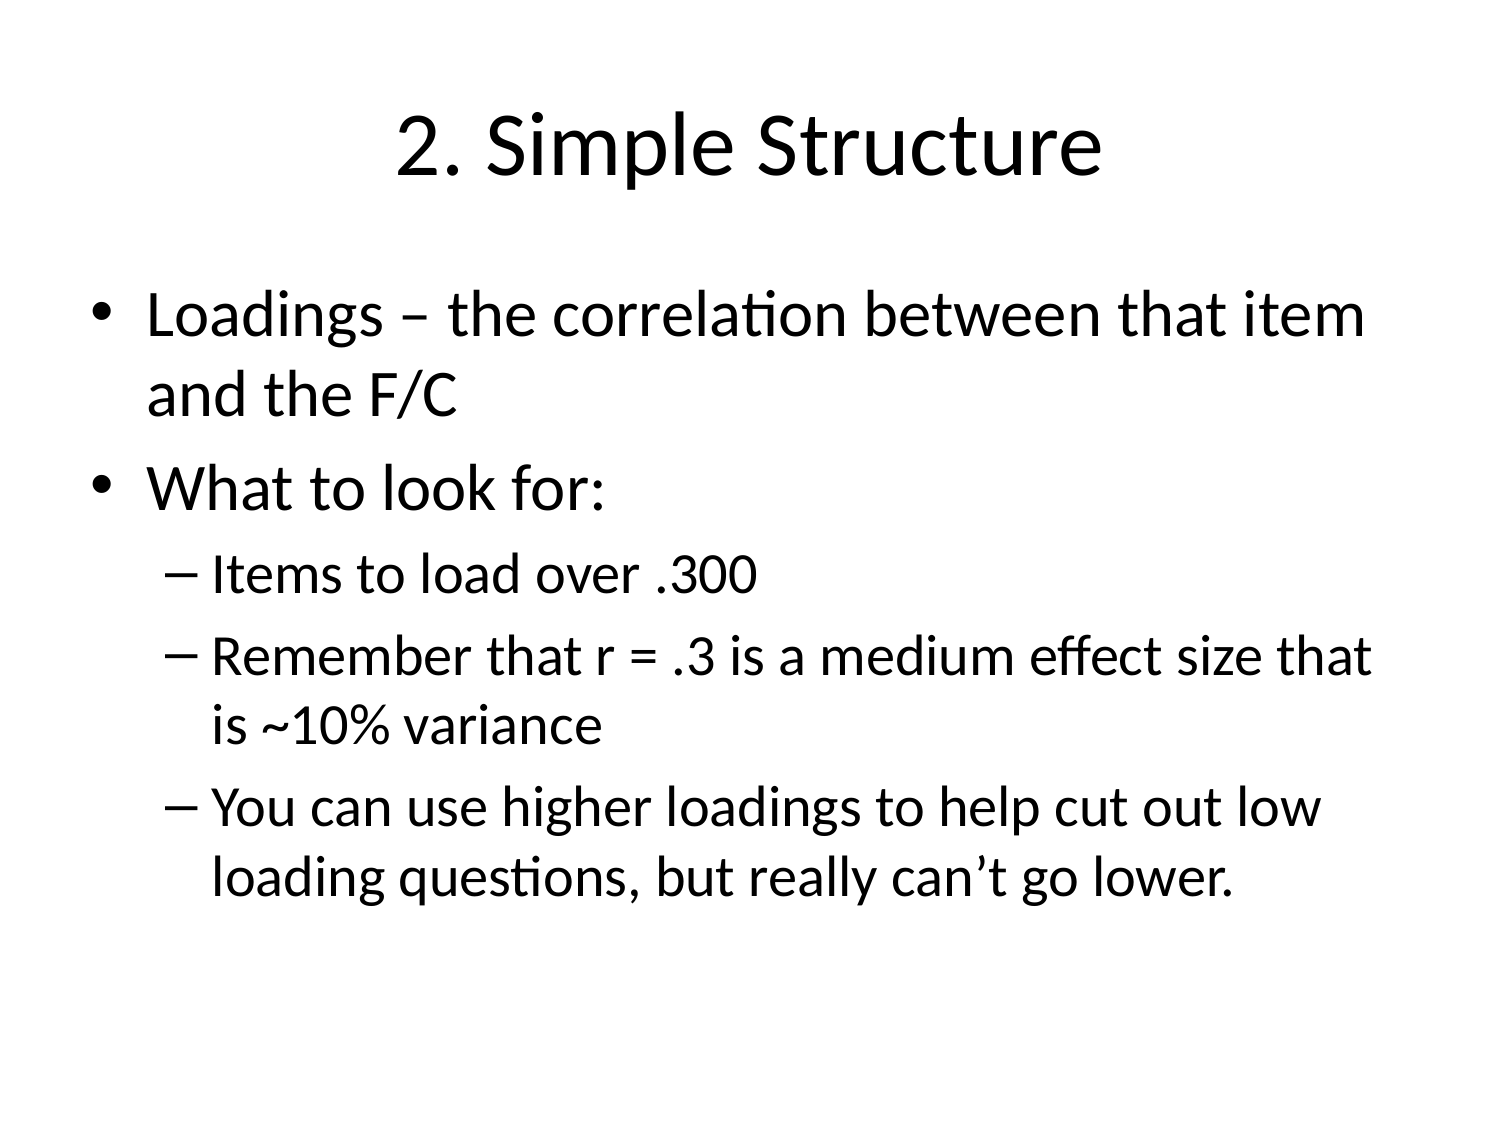

# 2. Simple Structure
Loadings – the correlation between that item and the F/C
What to look for:
Items to load over .300
Remember that r = .3 is a medium effect size that is ~10% variance
You can use higher loadings to help cut out low loading questions, but really can’t go lower.